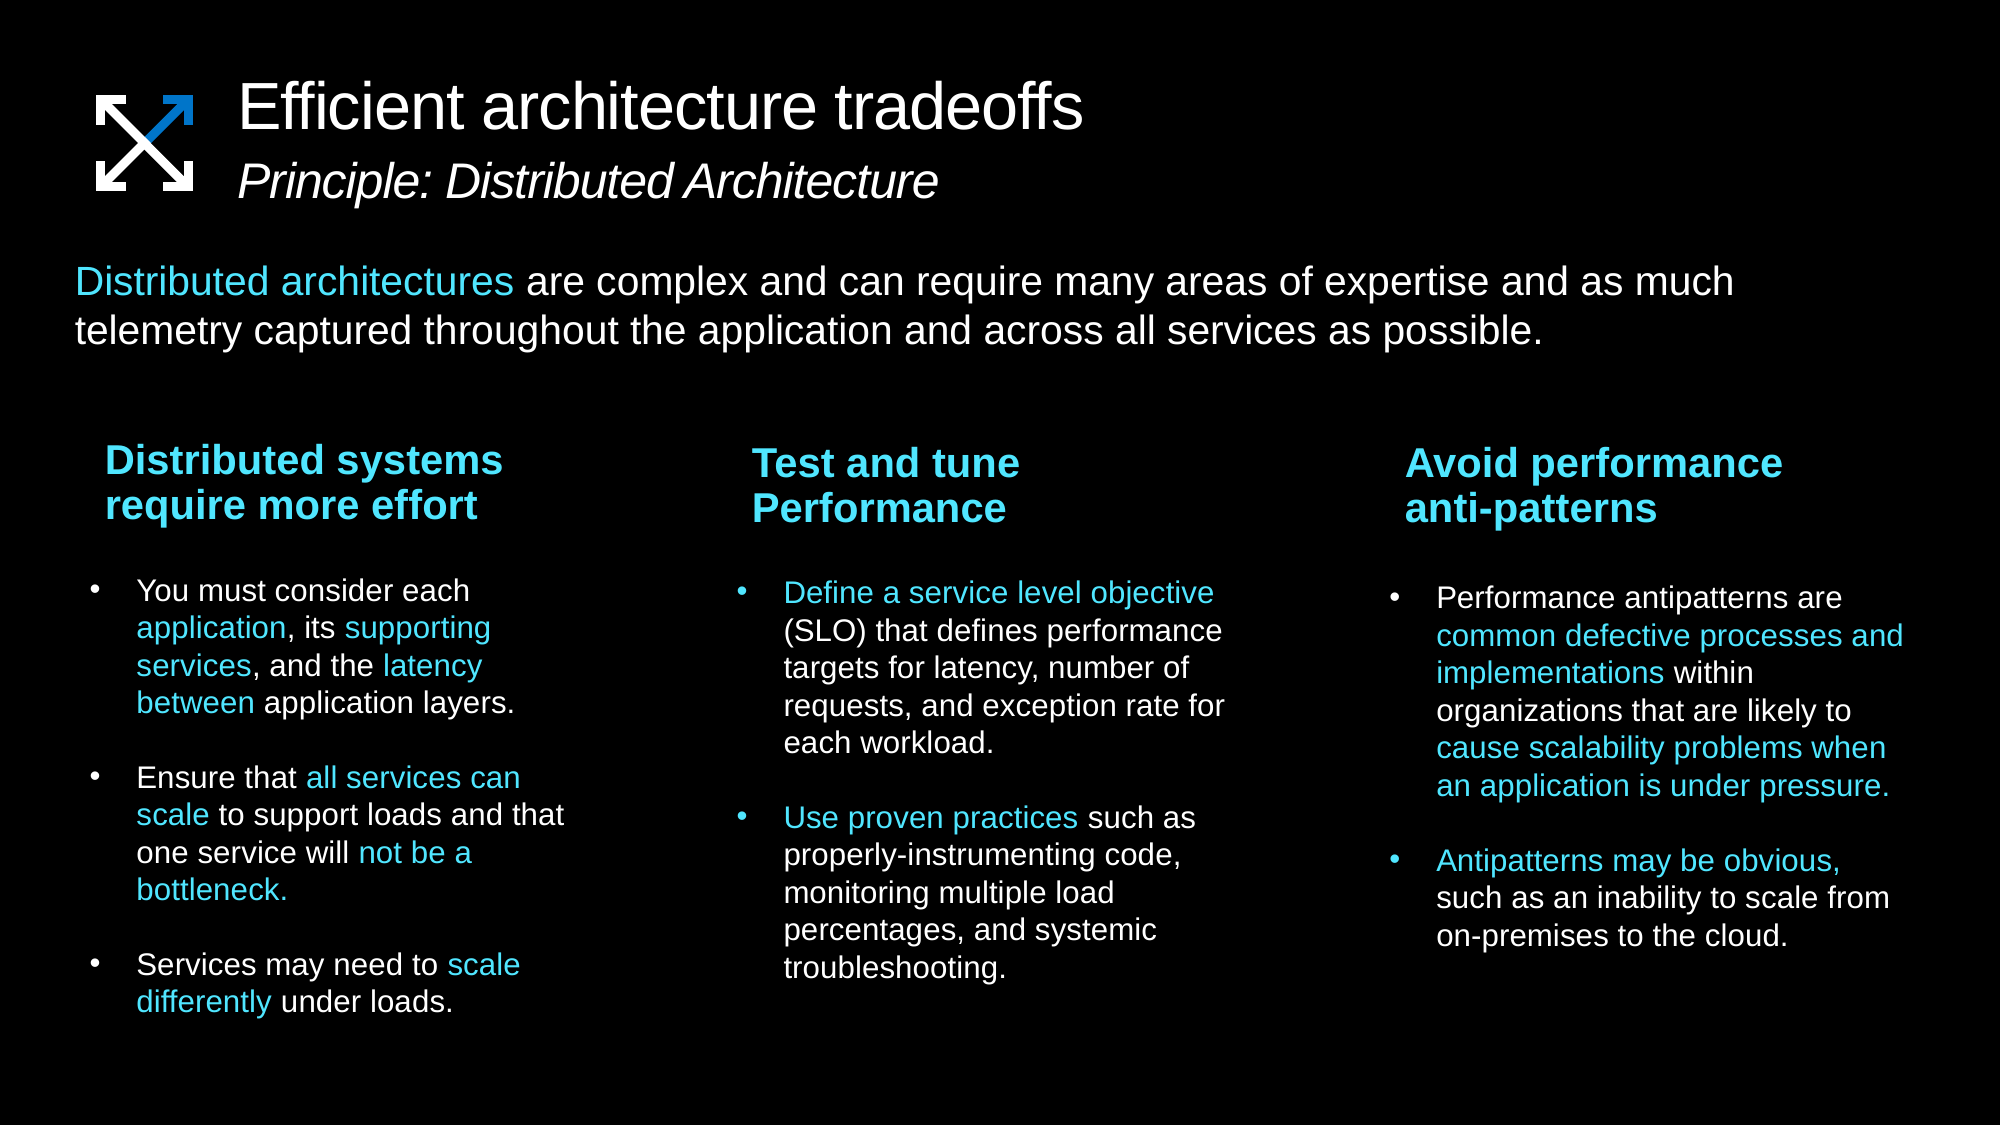

# Efficient architecture tradeoffs Principle: Distributed Architecture

Distributed architectures are complex and can require many areas of expertise and as much telemetry captured throughout the application and across all services as possible.
Distributed systems
require more effort
Test and tune
Performance
Avoid performance
anti-patterns
You must consider each application, its supporting services, and the latency between application layers.

Ensure that all services can scale to support loads and that one service will not be a bottleneck.

Services may need to scale differently under loads.

Define a service level objective (SLO) that defines performance targets for latency, number of requests, and exception rate for each workload.

Use proven practices such as properly-instrumenting code, monitoring multiple load percentages, and systemic troubleshooting.
Performance antipatterns are common defective processes and implementations within organizations that are likely to cause scalability problems when an application is under pressure.

Antipatterns may be obvious, such as an inability to scale from on-premises to the cloud.